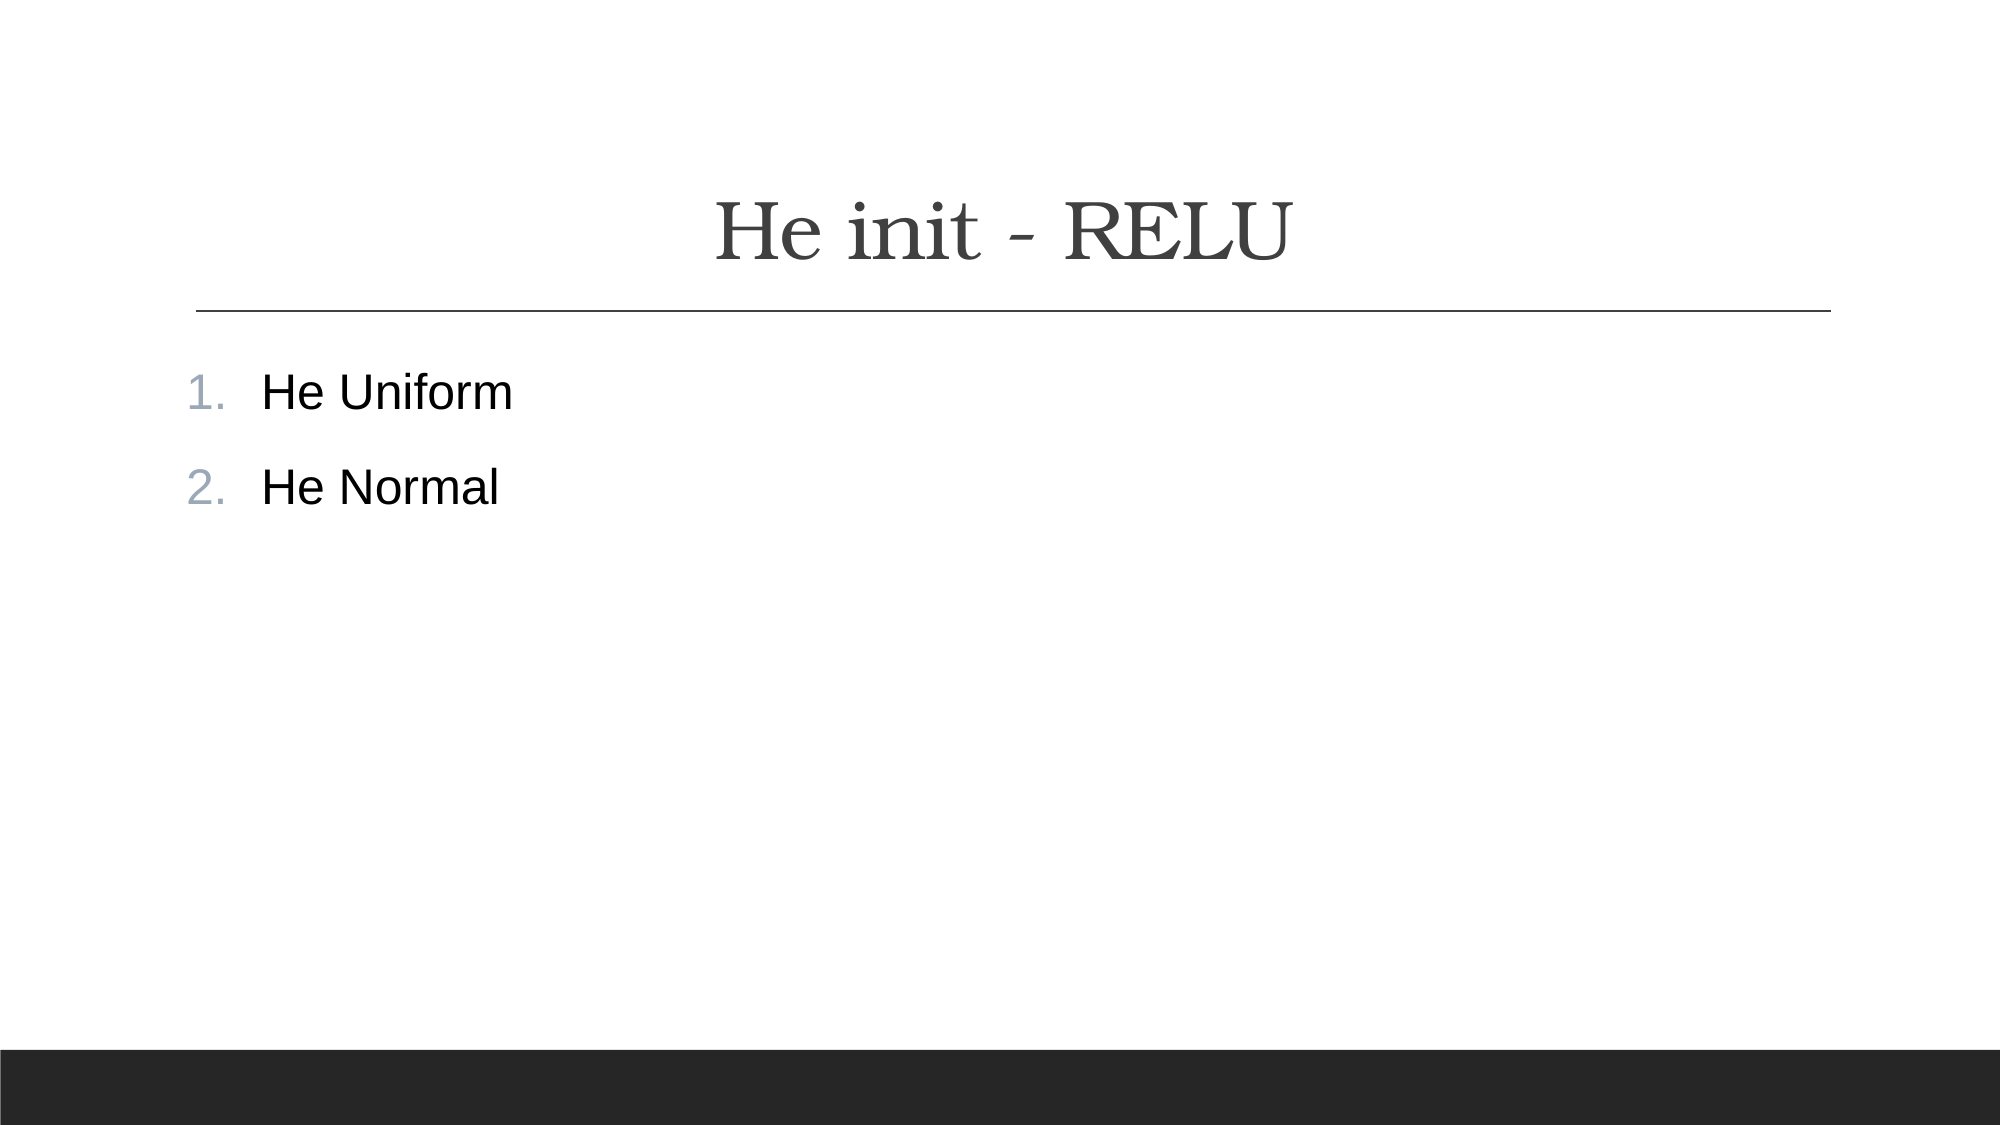

# He init - RELU
He Uniform
He Normal